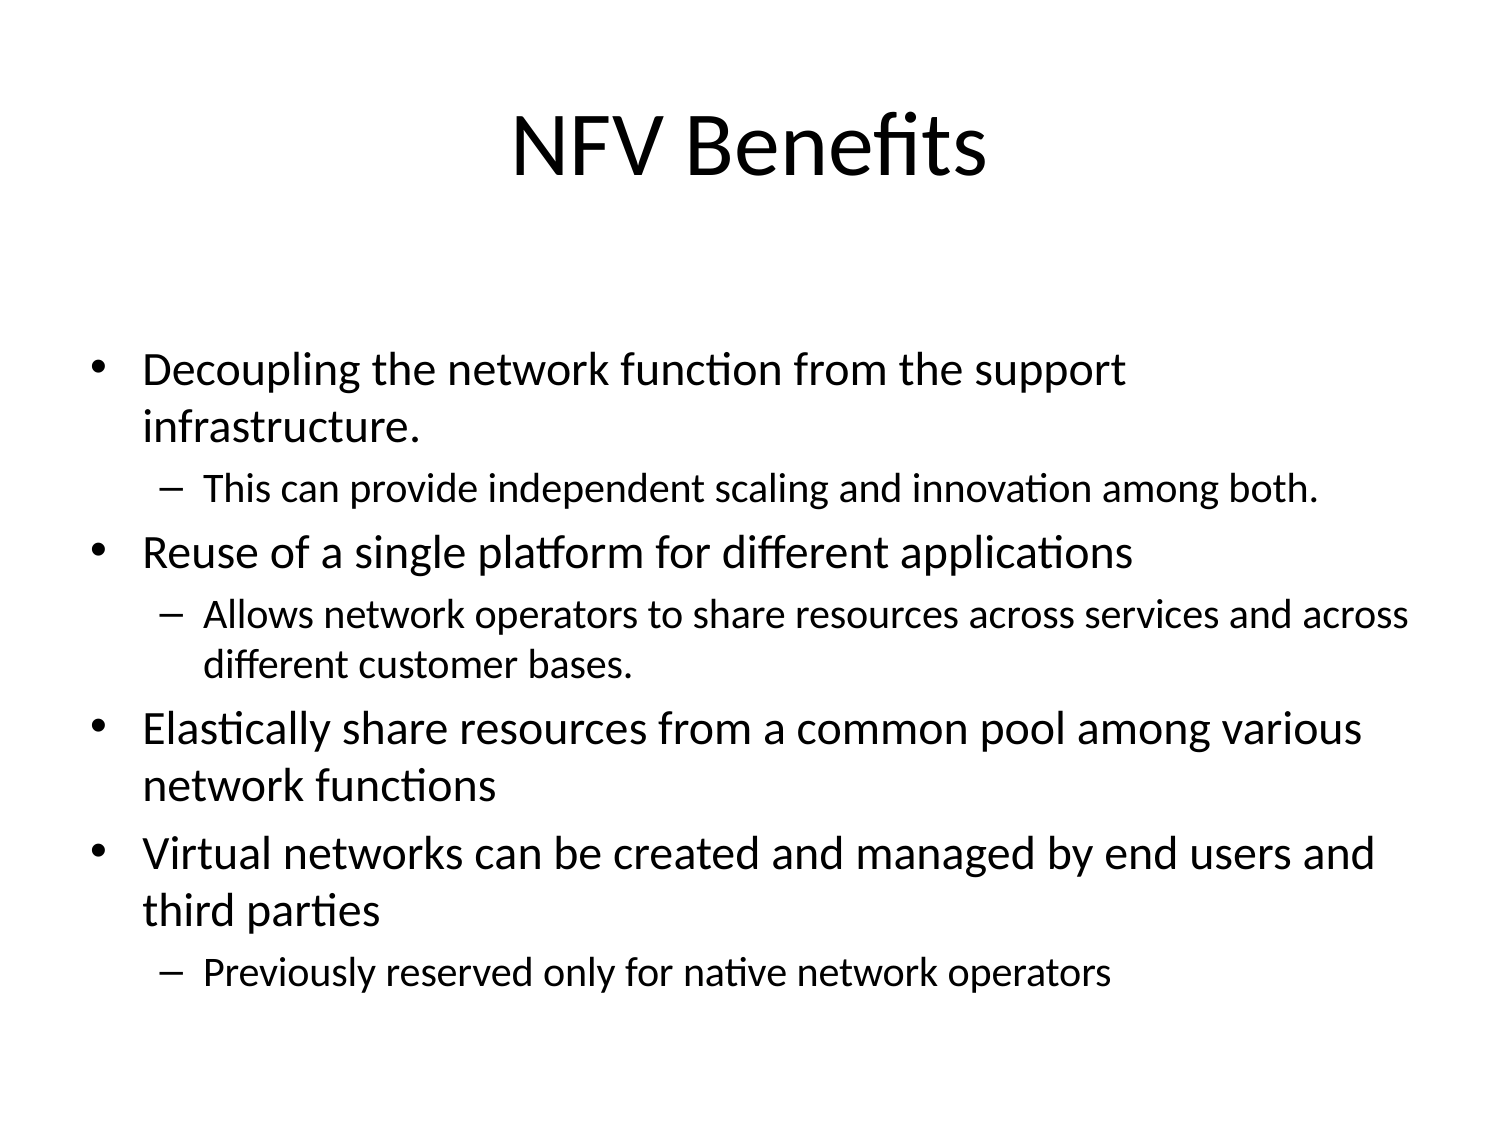

# NFV Benefits

Decoupling the network function from the support infrastructure.
This can provide independent scaling and innovation among both.
Reuse of a single platform for different applications
Allows network operators to share resources across services and across different customer bases.
Elastically share resources from a common pool among various network functions
Virtual networks can be created and managed by end users and third parties
Previously reserved only for native network operators